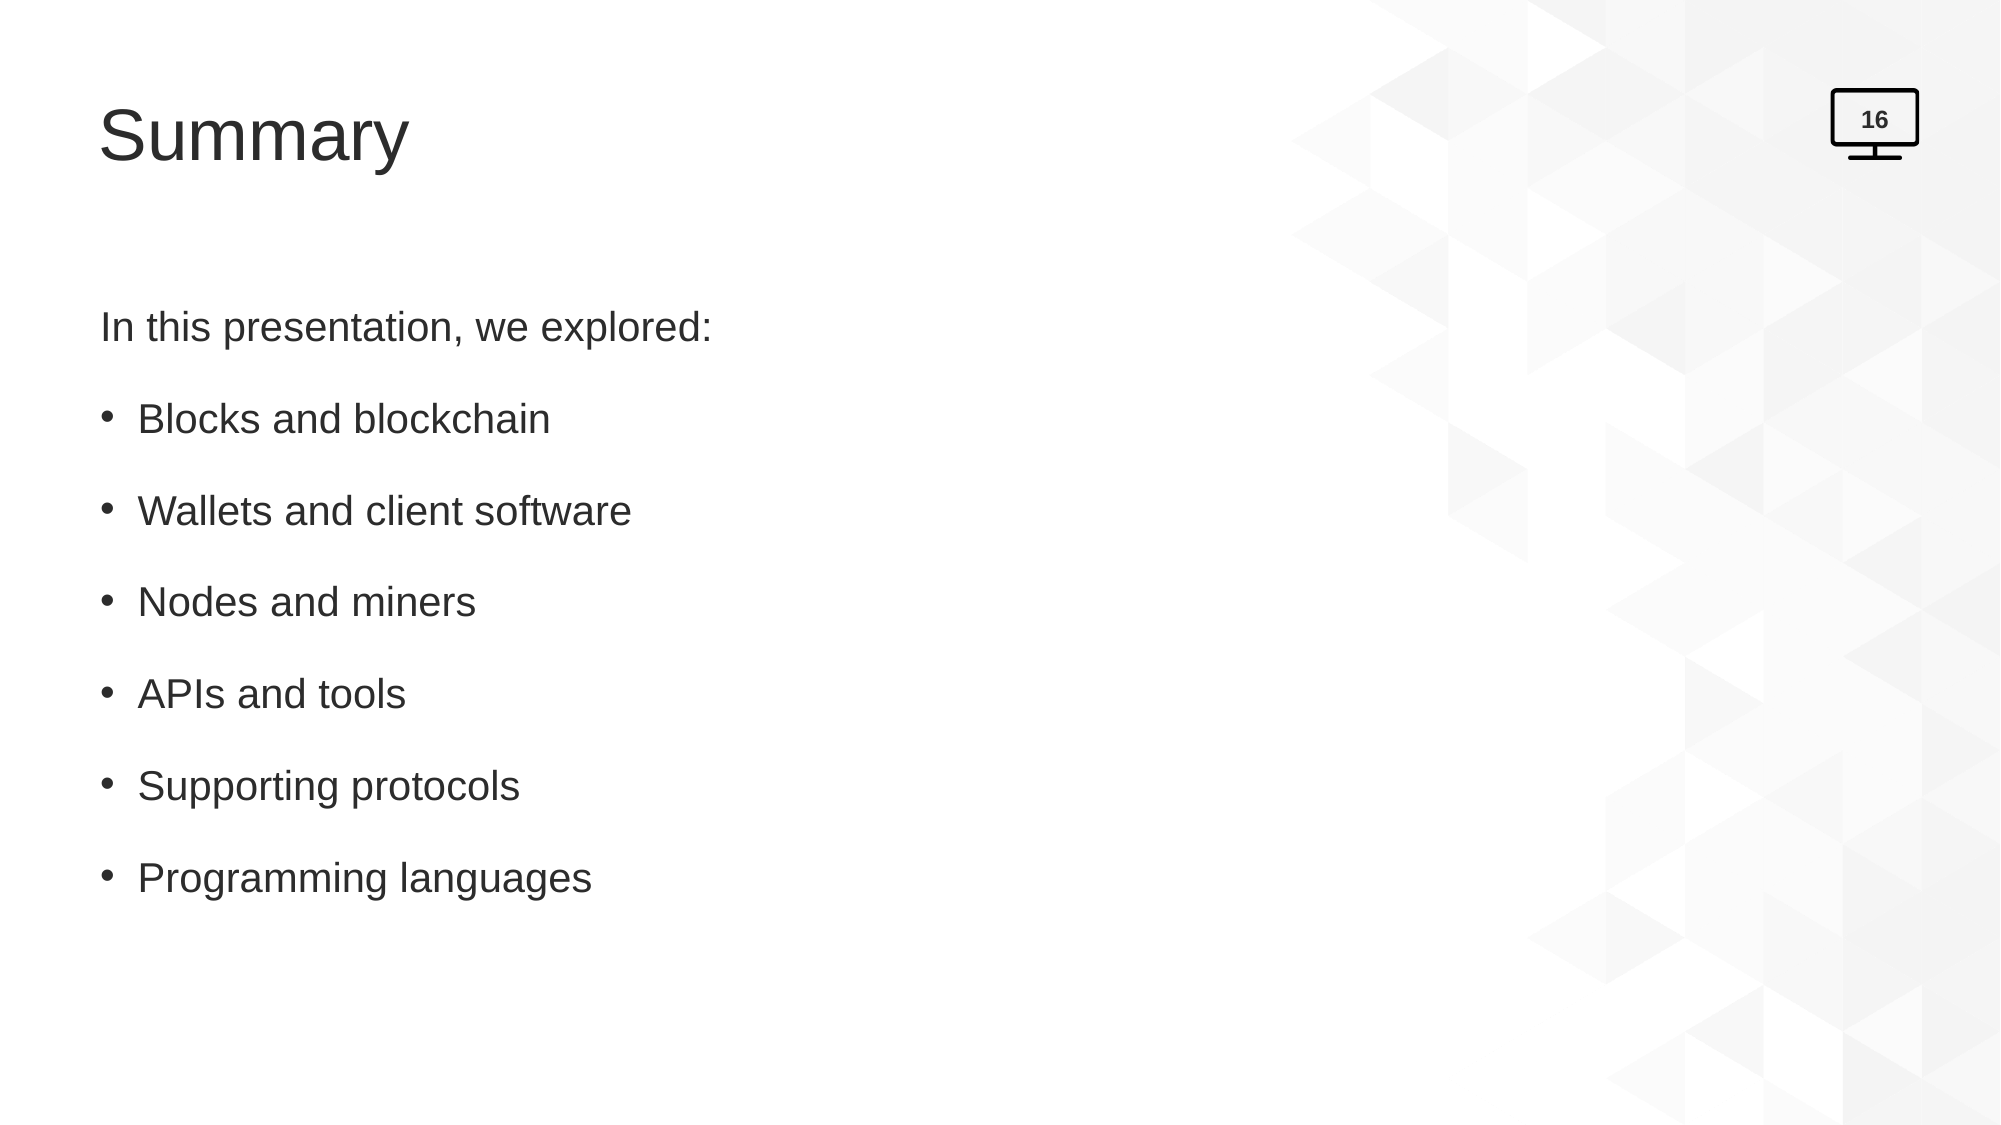

# Summary
16
In this presentation, we explored:
Blocks and blockchain
Wallets and client software
Nodes and miners
APIs and tools
Supporting protocols
Programming languages